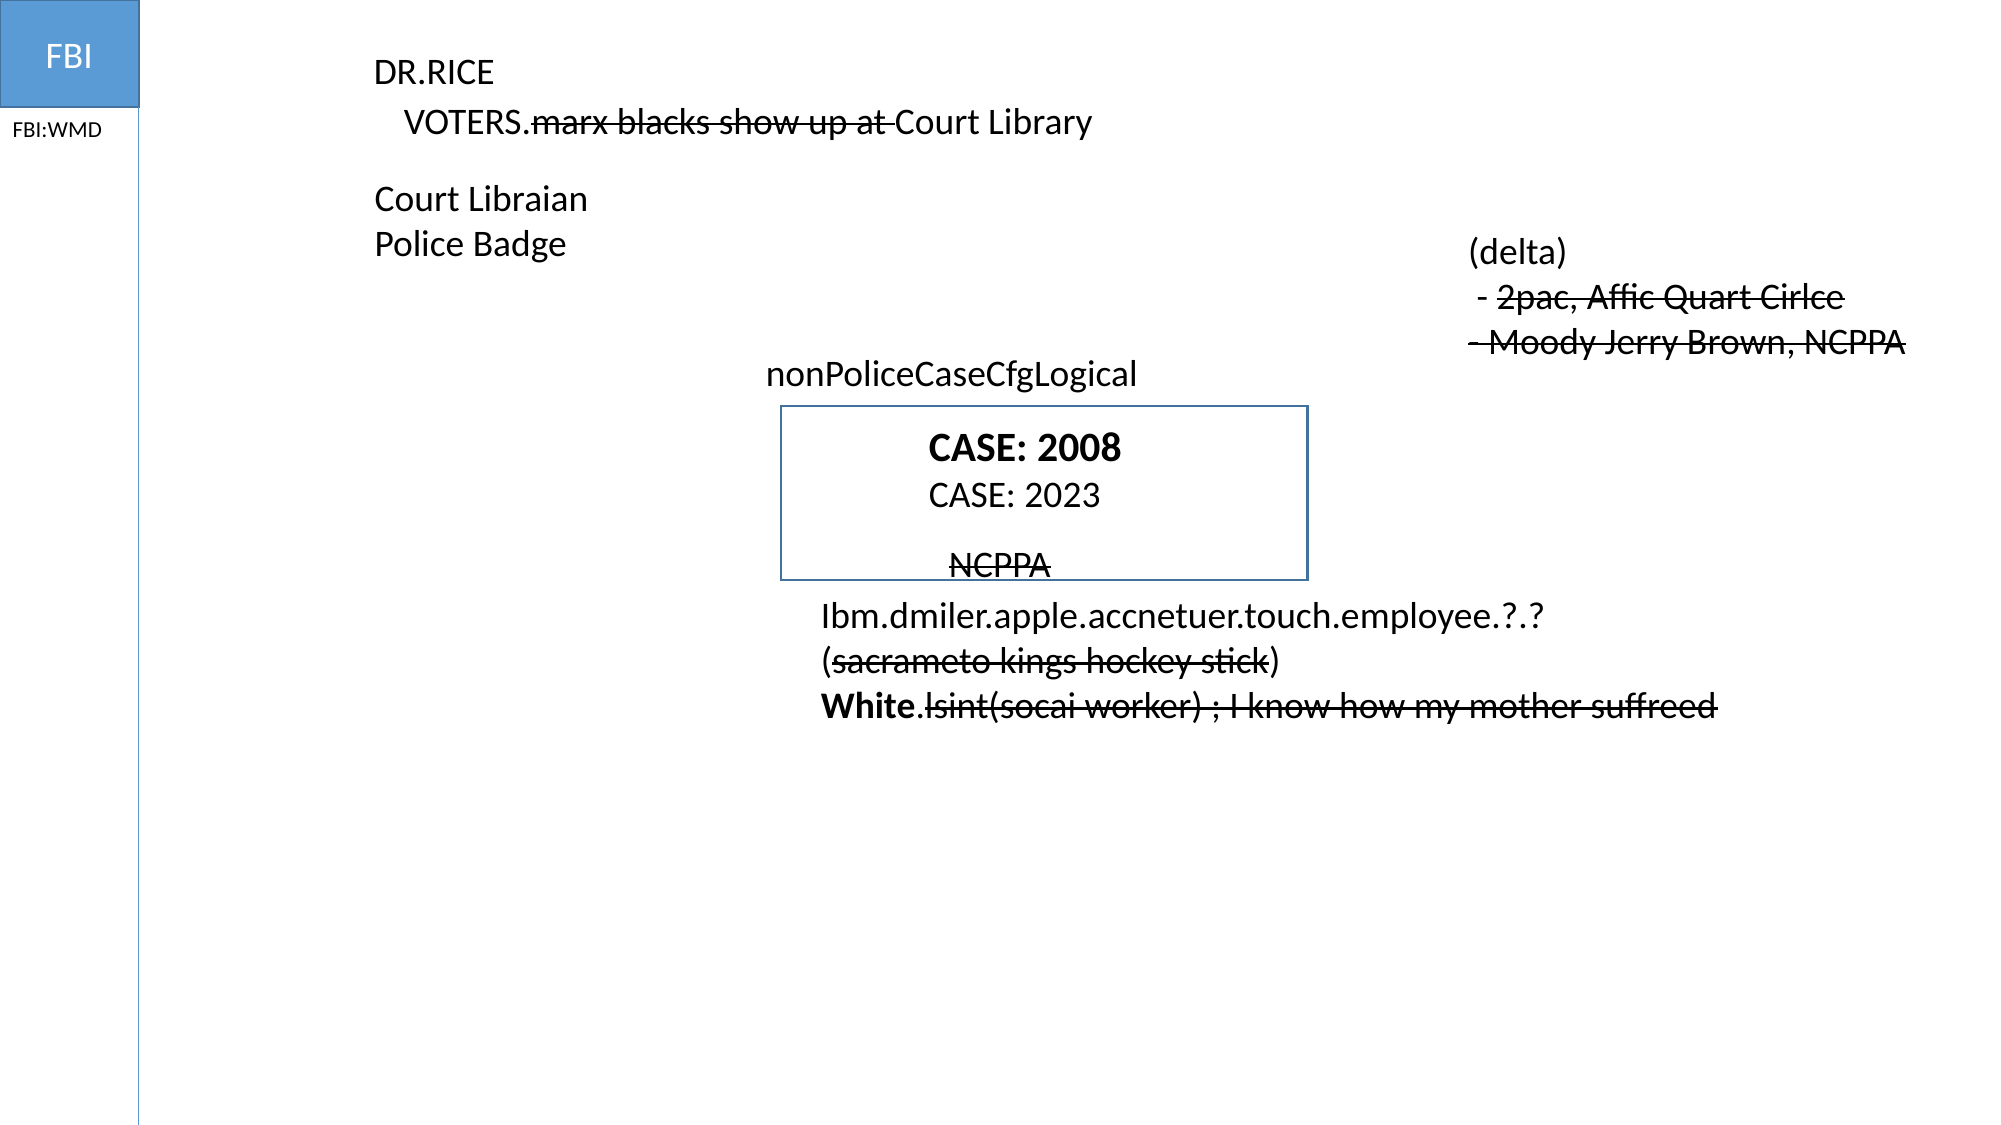

FBI
DR.RICE
VOTERS.marx blacks show up at Court Library
FBI:WMD
Court Libraian
Police Badge
(delta)
 - 2pac, Affic Quart Cirlce
- Moody Jerry Brown, NCPPA
nonPoliceCaseCfgLogical

CASE: 2008
CASE: 2023
NCPPA
Ibm.dmiler.apple.accnetuer.touch.employee.?.?
(sacrameto kings hockey stick)
White.lsint(socai worker) ; I know how my mother suffreed